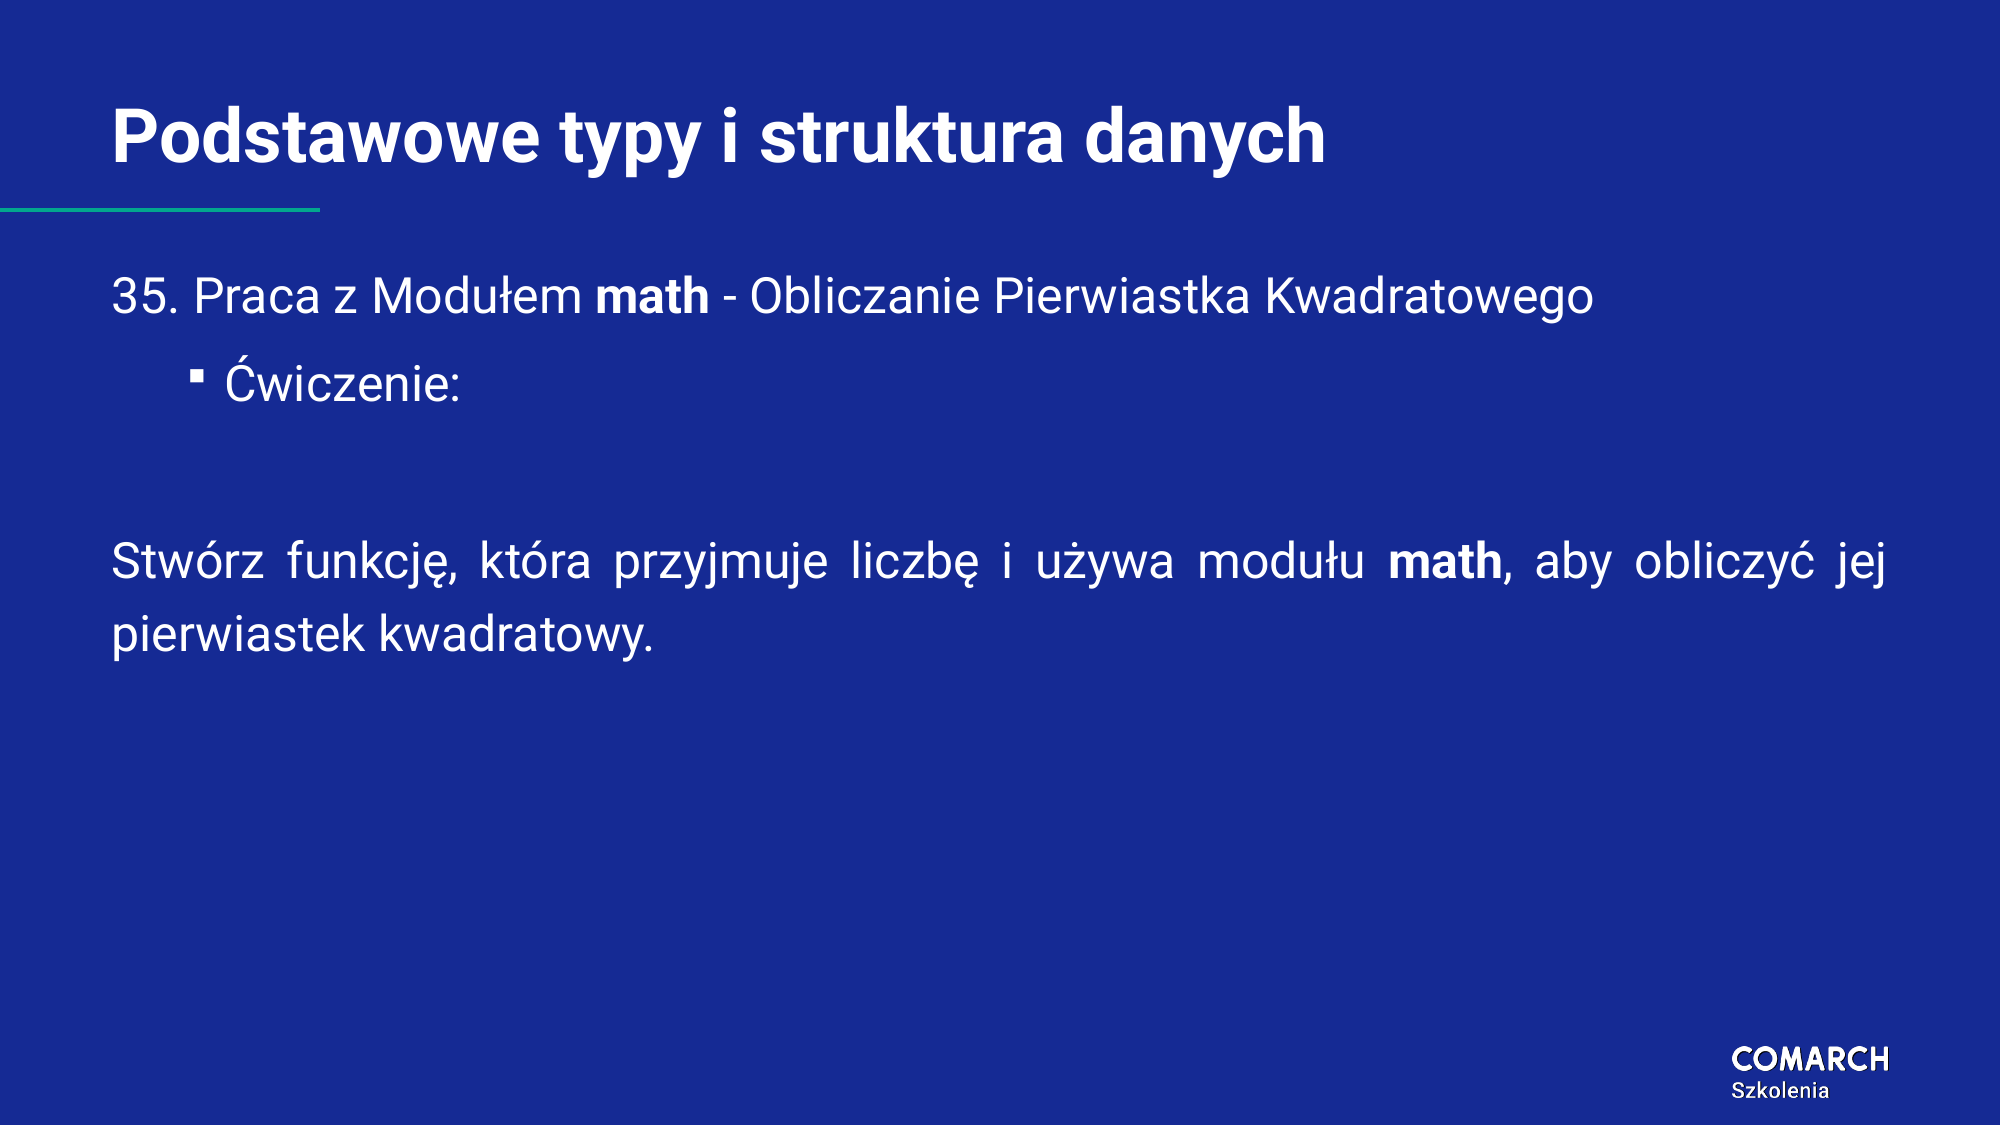

# Podstawowe typy i struktura danych
35. Praca z Modułem math - Obliczanie Pierwiastka Kwadratowego
Ćwiczenie:

Stwórz funkcję, która przyjmuje liczbę i używa modułu math, aby obliczyć jej pierwiastek kwadratowy.